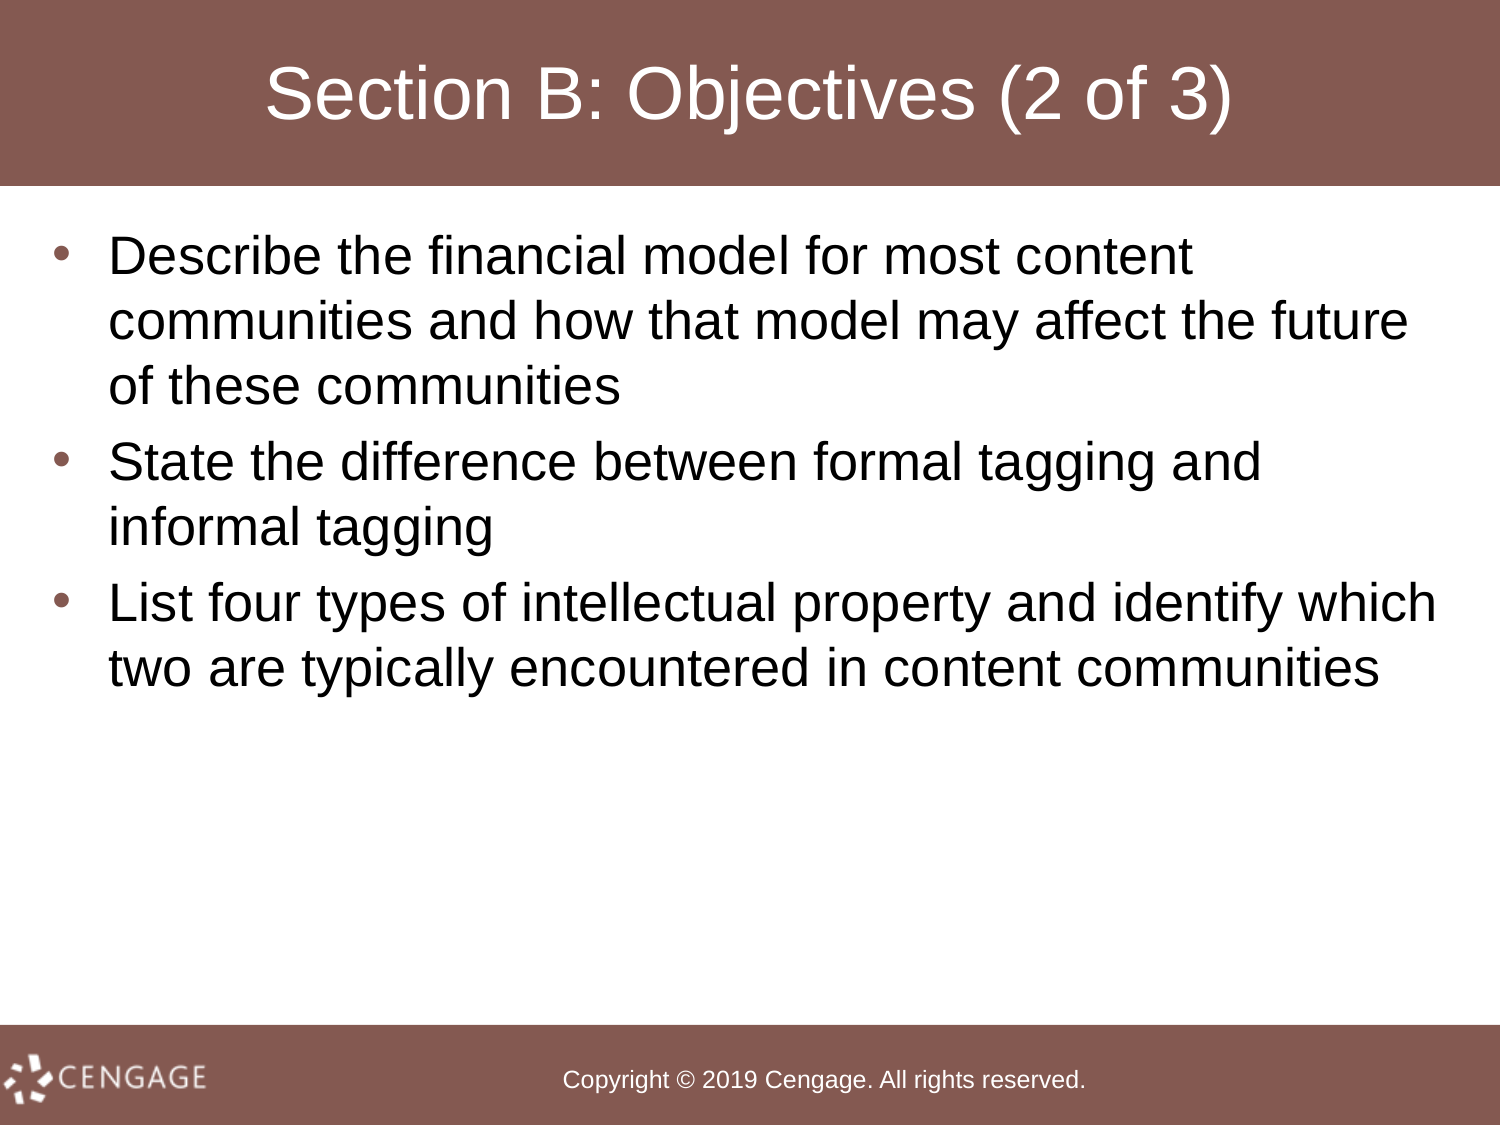

# Section B: Objectives (2 of 3)
Describe the financial model for most content communities and how that model may affect the future of these communities
State the difference between formal tagging and informal tagging
List four types of intellectual property and identify which two are typically encountered in content communities